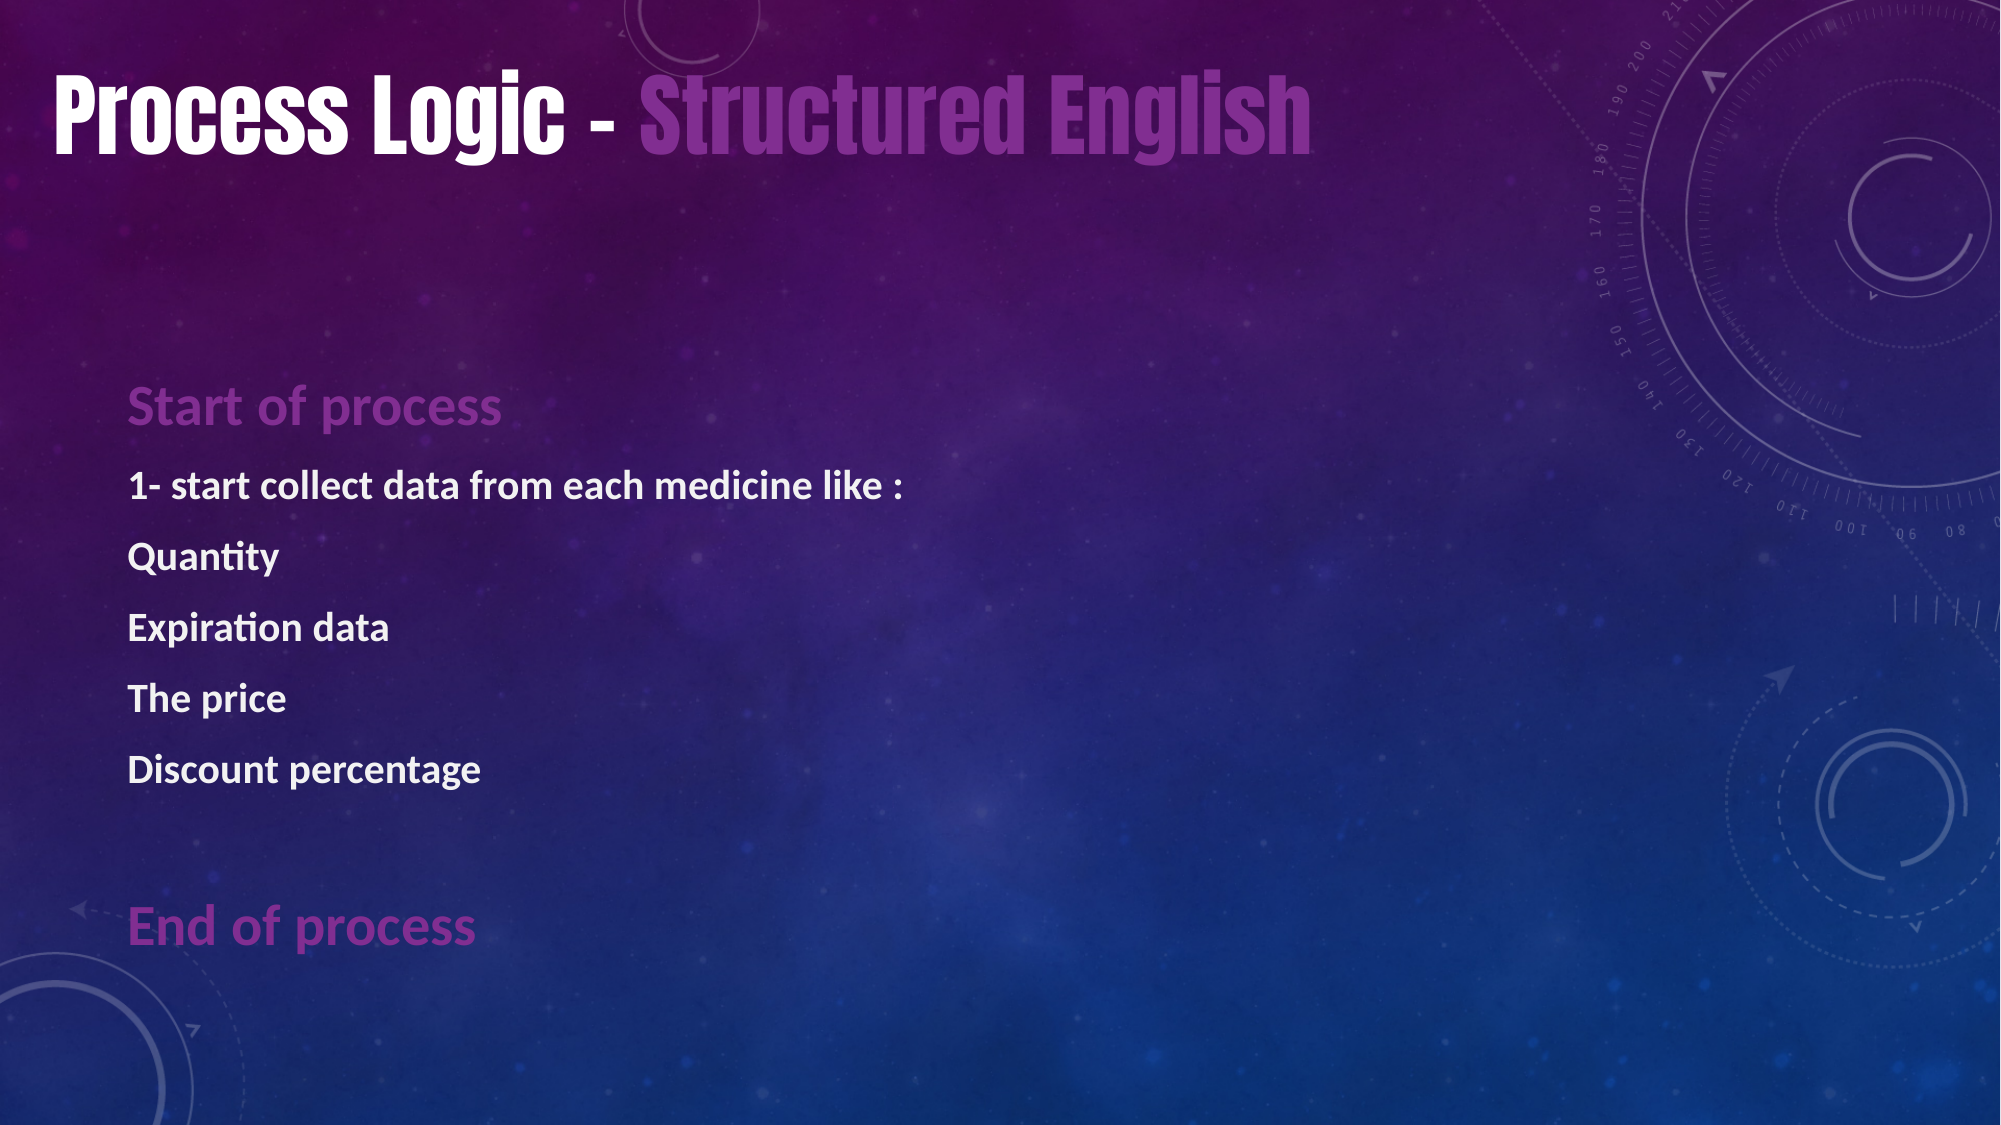

Process Logic – Structured English
Start of process
1- start collect data from each medicine like :
Quantity
Expiration data
The price
Discount percentage

End of process